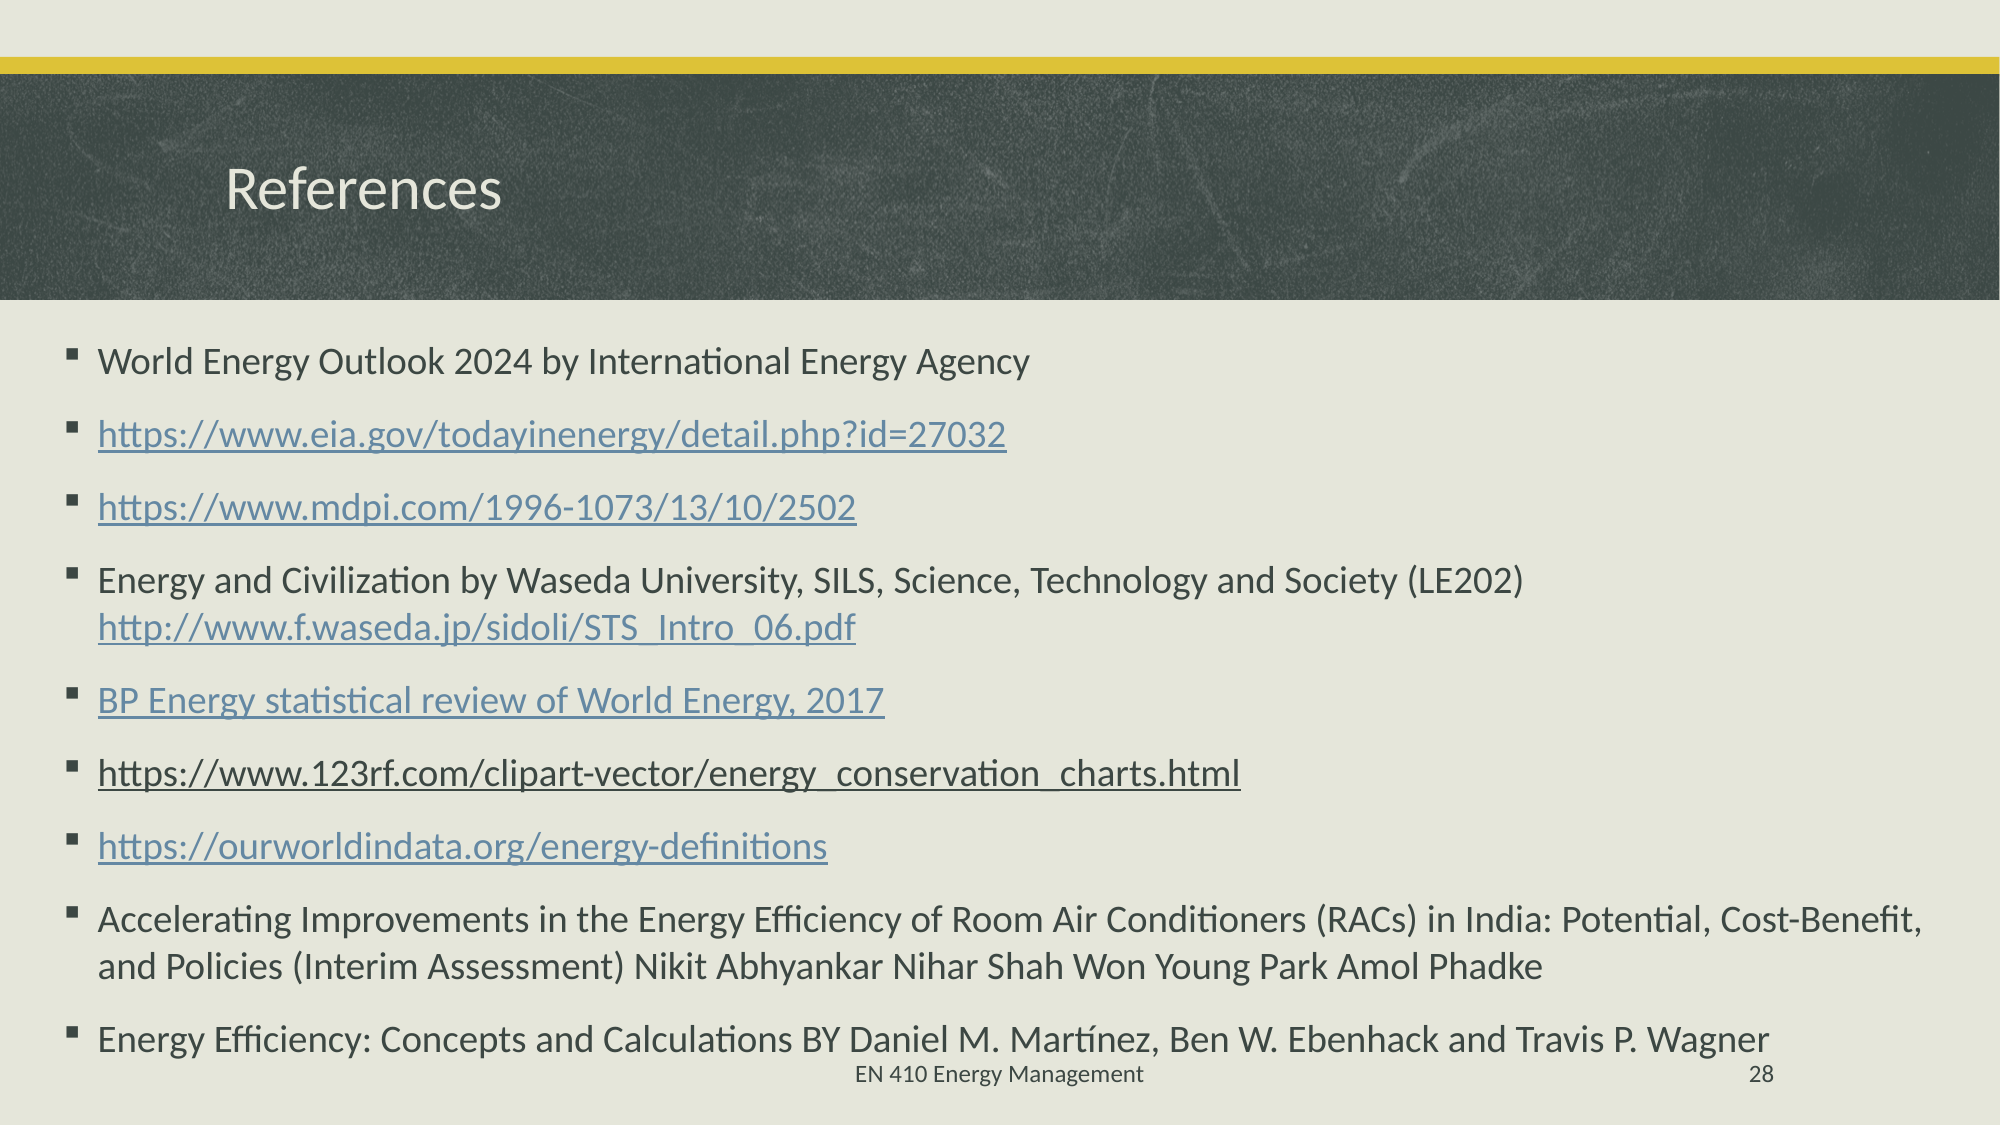

# References
World Energy Outlook 2024 by International Energy Agency
https://www.eia.gov/todayinenergy/detail.php?id=27032
https://www.mdpi.com/1996-1073/13/10/2502
Energy and Civilization by Waseda University, SILS, Science, Technology and Society (LE202) http://www.f.waseda.jp/sidoli/STS_Intro_06.pdf
BP Energy statistical review of World Energy, 2017
https://www.123rf.com/clipart-vector/energy_conservation_charts.html
https://ourworldindata.org/energy-definitions
Accelerating Improvements in the Energy Efficiency of Room Air Conditioners (RACs) in India: Potential, Cost-Benefit, and Policies (Interim Assessment) Nikit Abhyankar Nihar Shah Won Young Park Amol Phadke
Energy Efficiency: Concepts and Calculations BY Daniel M. Martínez, Ben W. Ebenhack and Travis P. Wagner

EN 410 Energy Management
28